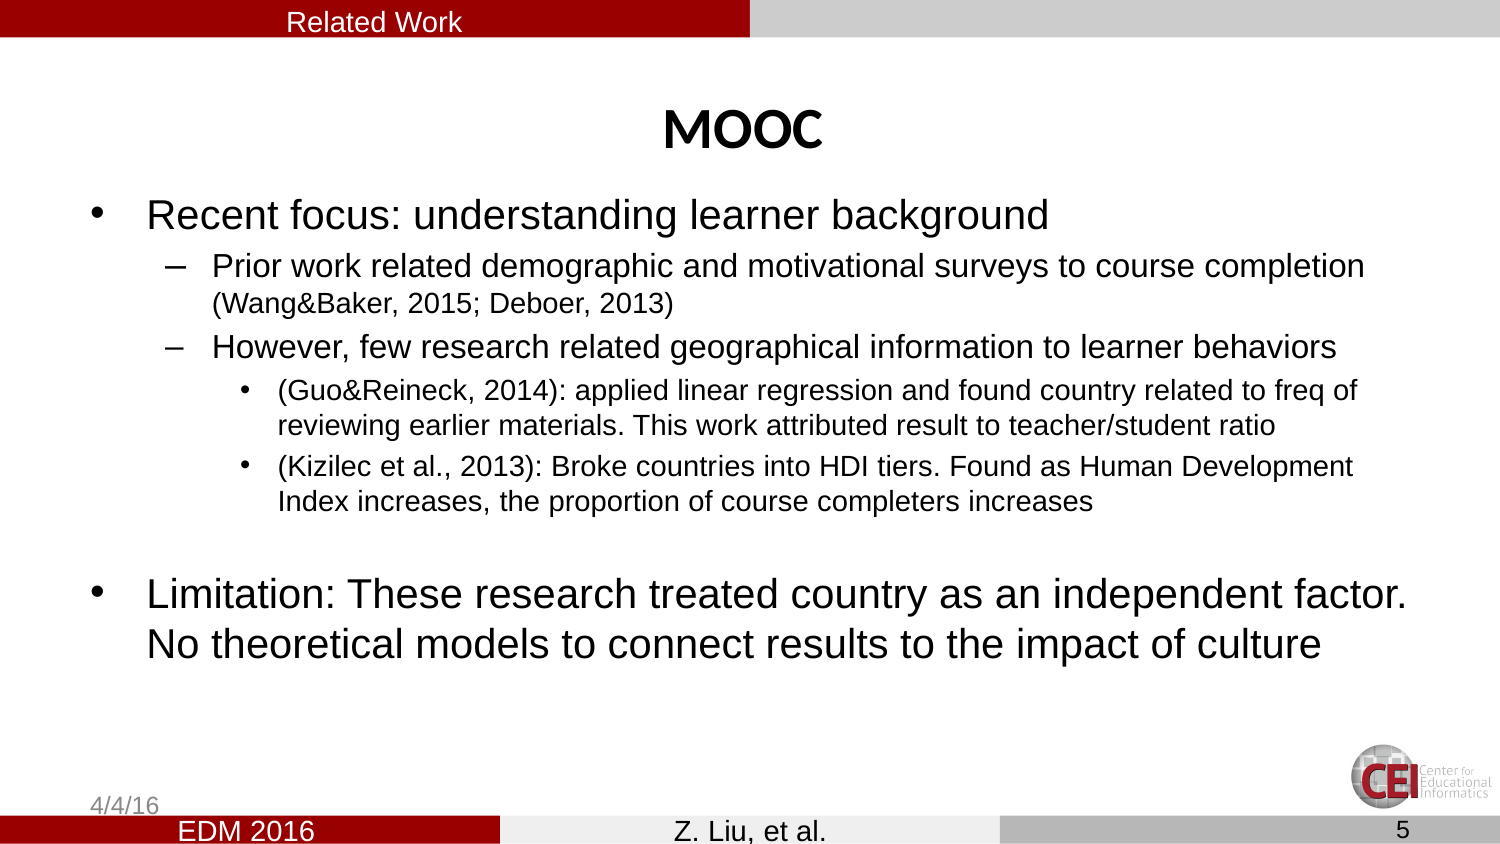

Related Work
# MOOC
Recent focus: understanding learner background
Prior work related demographic and motivational surveys to course completion (Wang&Baker, 2015; Deboer, 2013)
However, few research related geographical information to learner behaviors
(Guo&Reineck, 2014): applied linear regression and found country related to freq of reviewing earlier materials. This work attributed result to teacher/student ratio
(Kizilec et al., 2013): Broke countries into HDI tiers. Found as Human Development Index increases, the proportion of course completers increases

Limitation: These research treated country as an independent factor. No theoretical models to connect results to the impact of culture

4/4/16
Z. Liu, et al.
EDM 2016
5